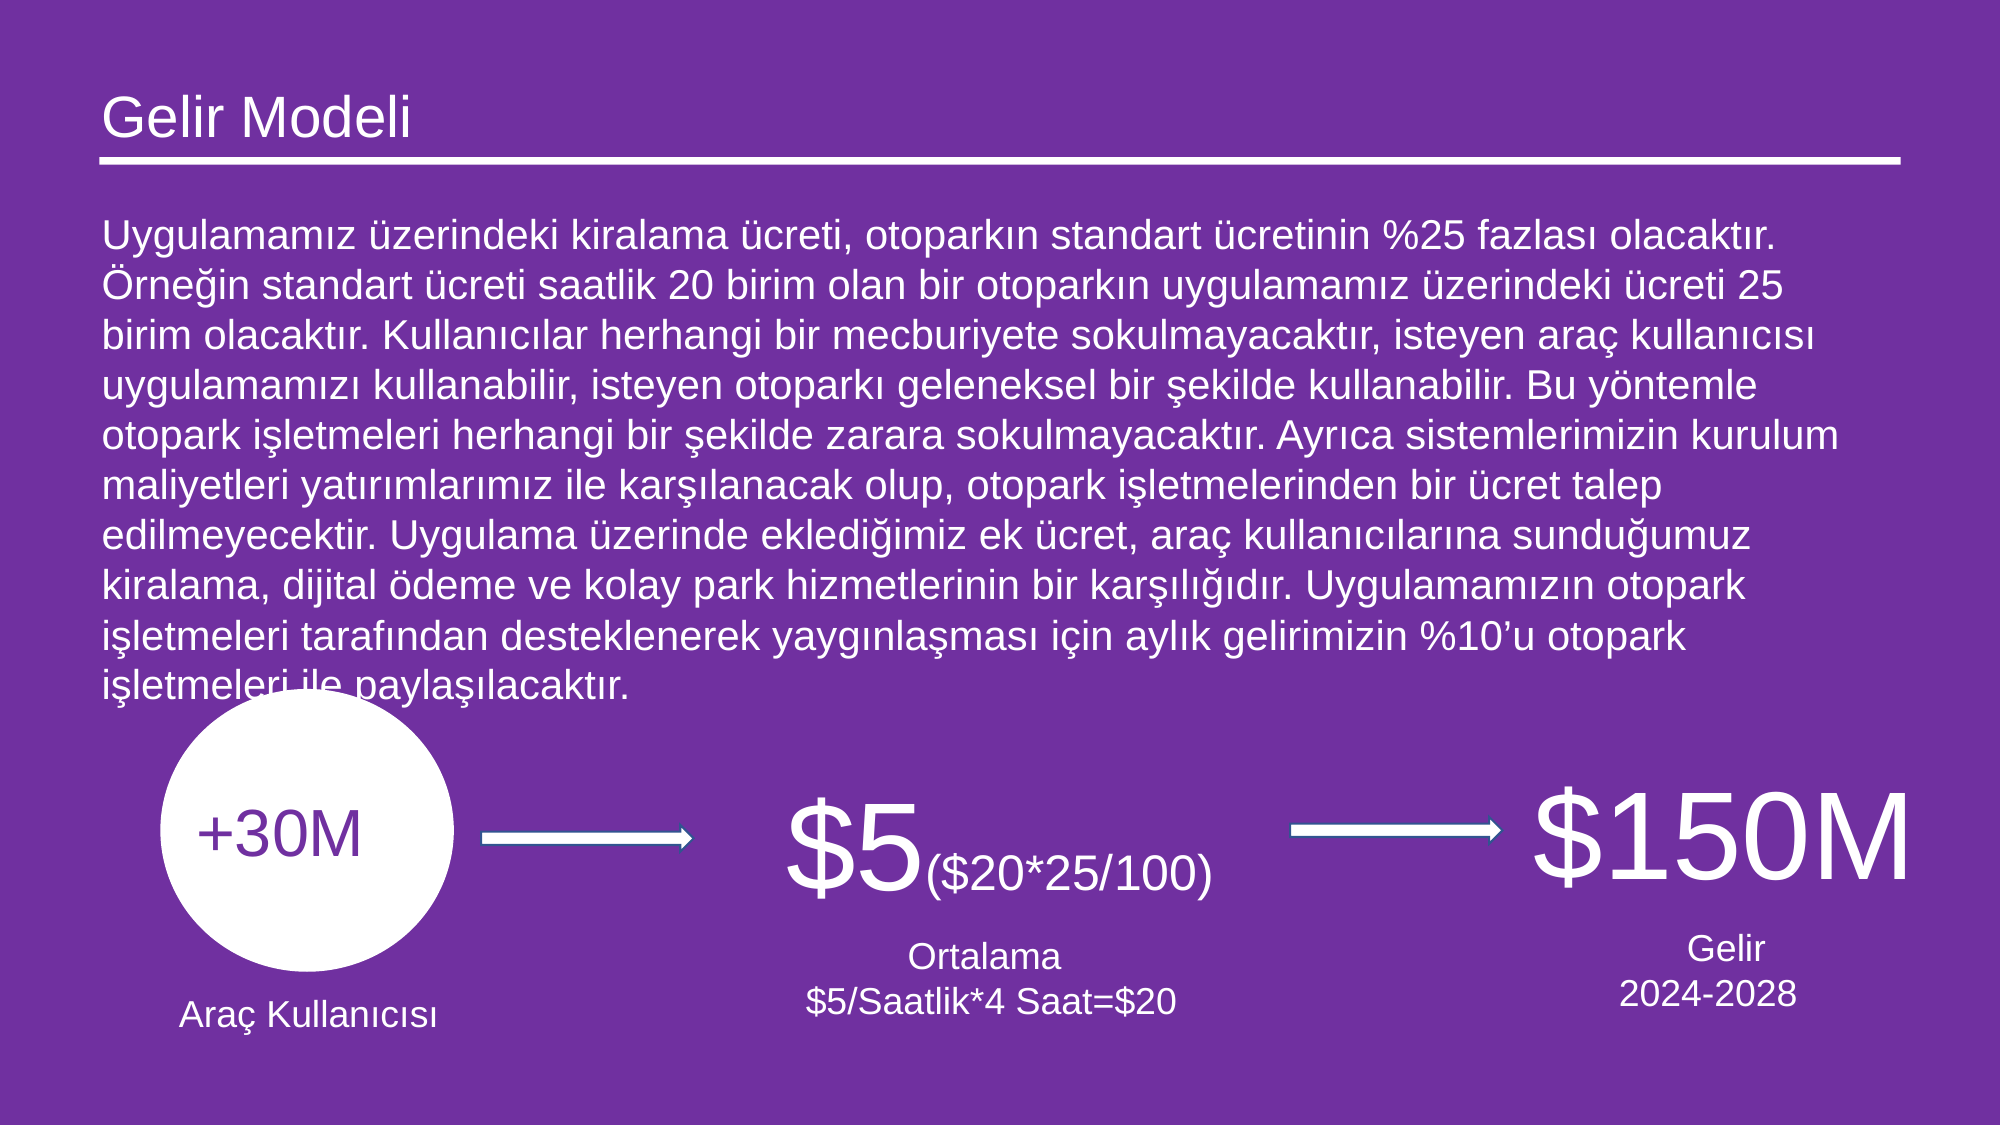

Gelir Modeli

Uygulamamız üzerindeki kiralama ücreti, otoparkın standart ücretinin %25 fazlası olacaktır. Örneğin standart ücreti saatlik 20 birim olan bir otoparkın uygulamamız üzerindeki ücreti 25 birim olacaktır. Kullanıcılar herhangi bir mecburiyete sokulmayacaktır, isteyen araç kullanıcısı uygulamamızı kullanabilir, isteyen otoparkı geleneksel bir şekilde kullanabilir. Bu yöntemle otopark işletmeleri herhangi bir şekilde zarara sokulmayacaktır. Ayrıca sistemlerimizin kurulum maliyetleri yatırımlarımız ile karşılanacak olup, otopark işletmelerinden bir ücret talep edilmeyecektir. Uygulama üzerinde eklediğimiz ek ücret, araç kullanıcılarına sunduğumuz kiralama, dijital ödeme ve kolay park hizmetlerinin bir karşılığıdır. Uygulamamızın otopark işletmeleri tarafından desteklenerek yaygınlaşması için aylık gelirimizin %10’u otopark işletmeleri ile paylaşılacaktır.

$150M
$5($20*25/100)
+30M

        Gelir
2024-2028
            Ortalama $5/Saatlik*4 Saat=$20
Araç Kullanıcısı